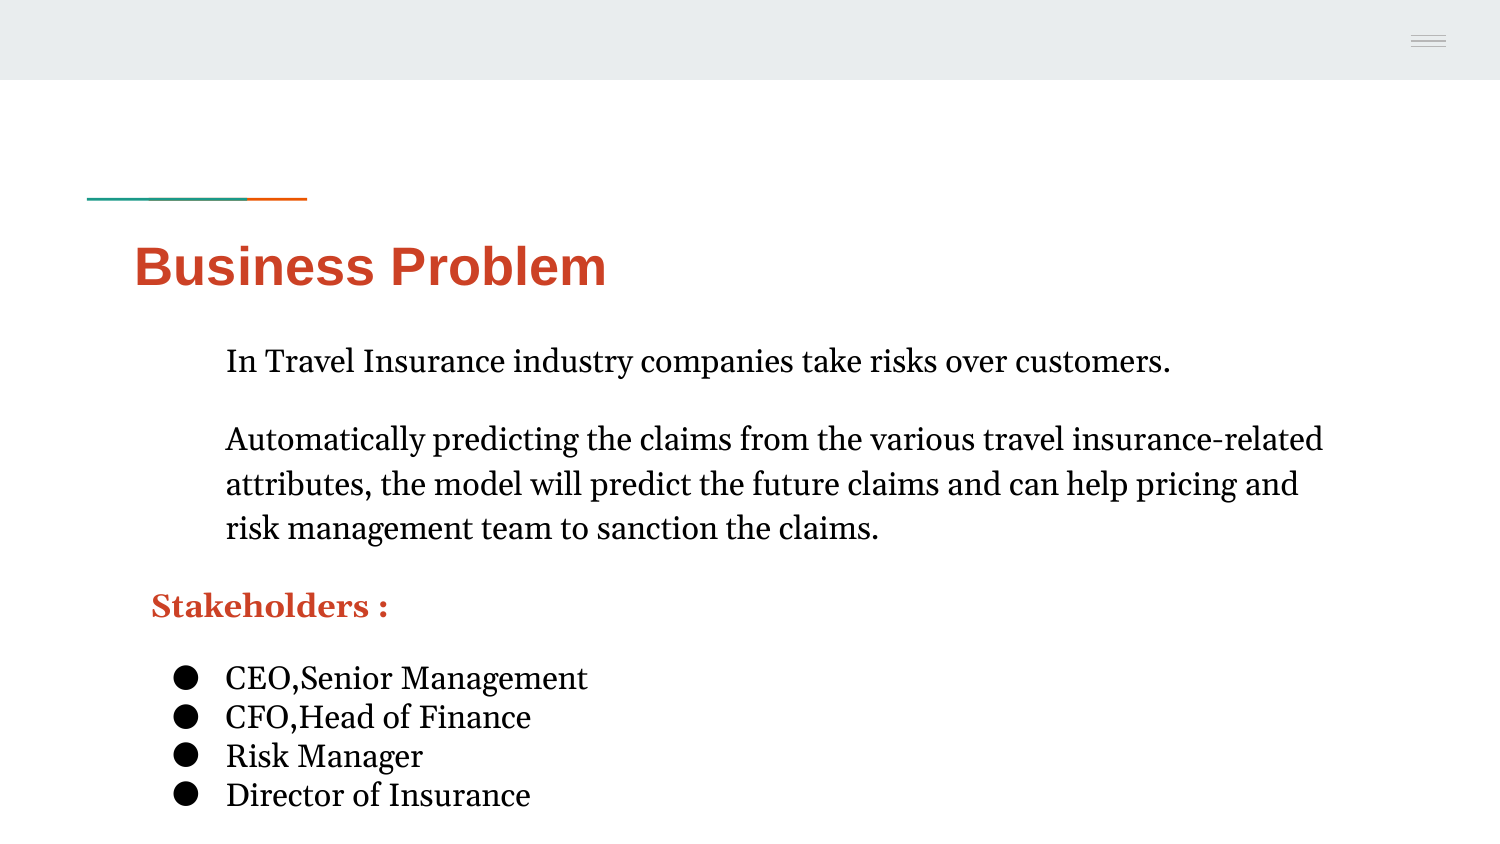

# Business Problem
In Travel Insurance industry companies take risks over customers.
Automatically predicting the claims from the various travel insurance-related attributes, the model will predict the future claims and can help pricing and risk management team to sanction the claims.
Stakeholders :
CEO,Senior Management
CFO,Head of Finance
Risk Manager
Director of Insurance